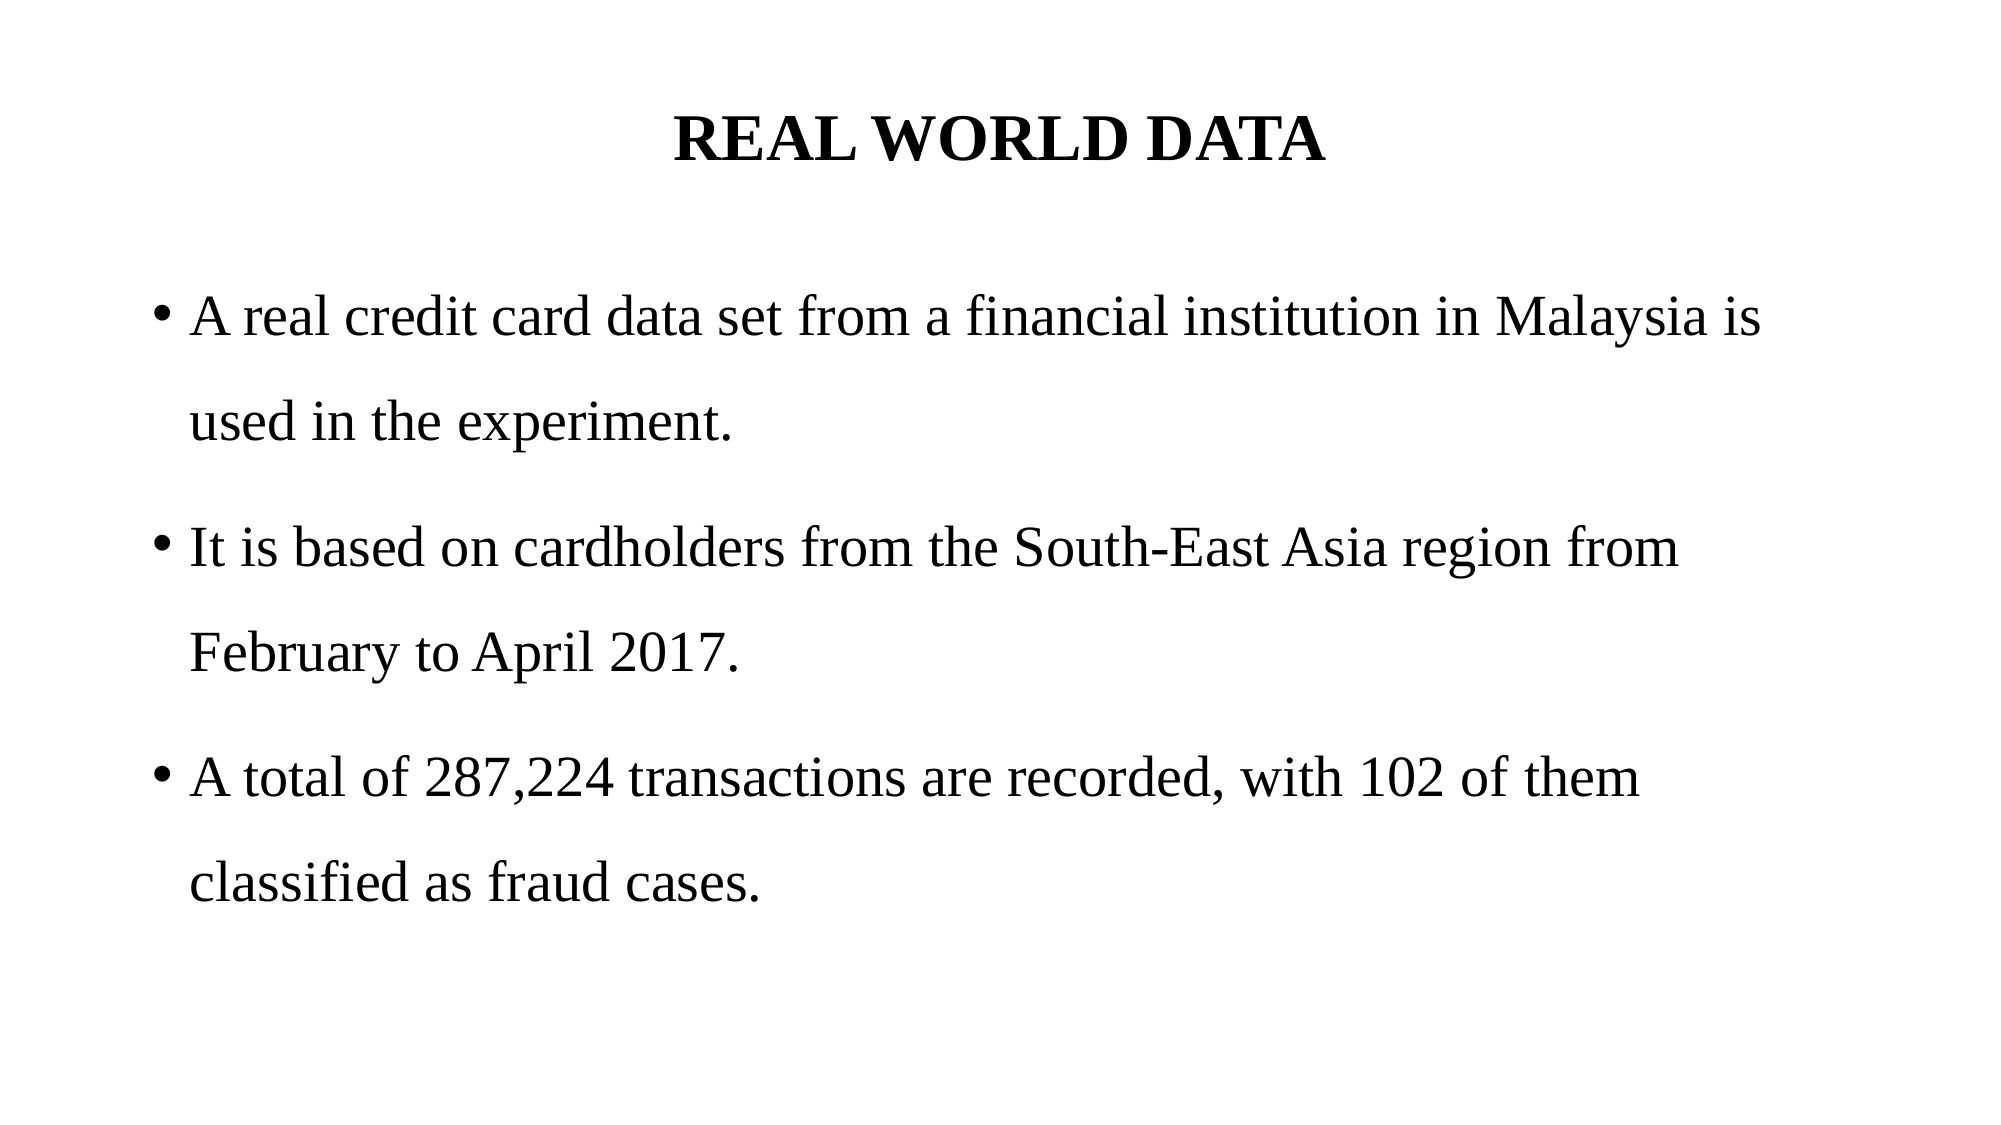

# REAL WORLD DATA
A real credit card data set from a financial institution in Malaysia is used in the experiment.
It is based on cardholders from the South-East Asia region from February to April 2017.
A total of 287,224 transactions are recorded, with 102 of them classified as fraud cases.